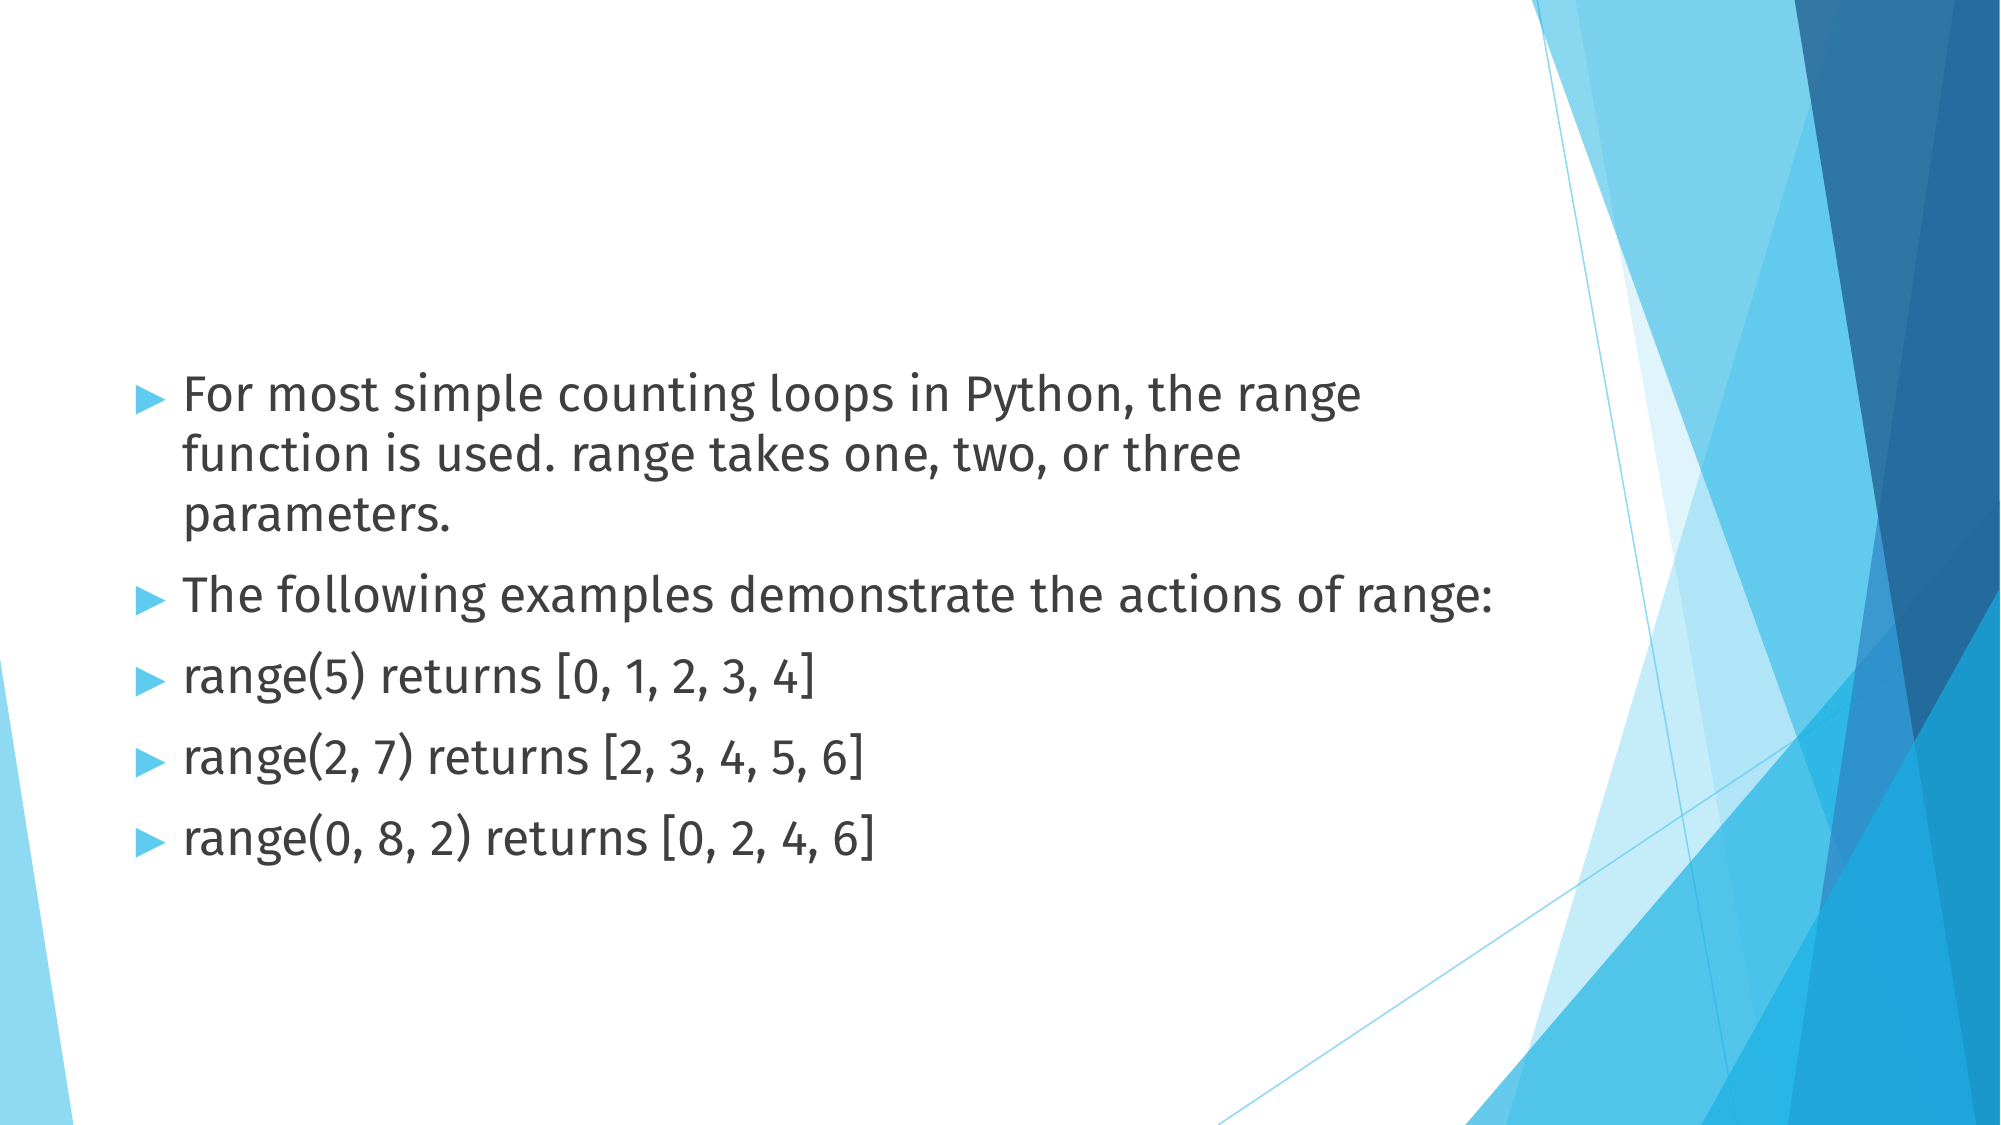

#
For most simple counting loops in Python, the range function is used. range takes one, two, or three parameters.
The following examples demonstrate the actions of range:
range(5) returns [0, 1, 2, 3, 4]
range(2, 7) returns [2, 3, 4, 5, 6]
range(0, 8, 2) returns [0, 2, 4, 6]